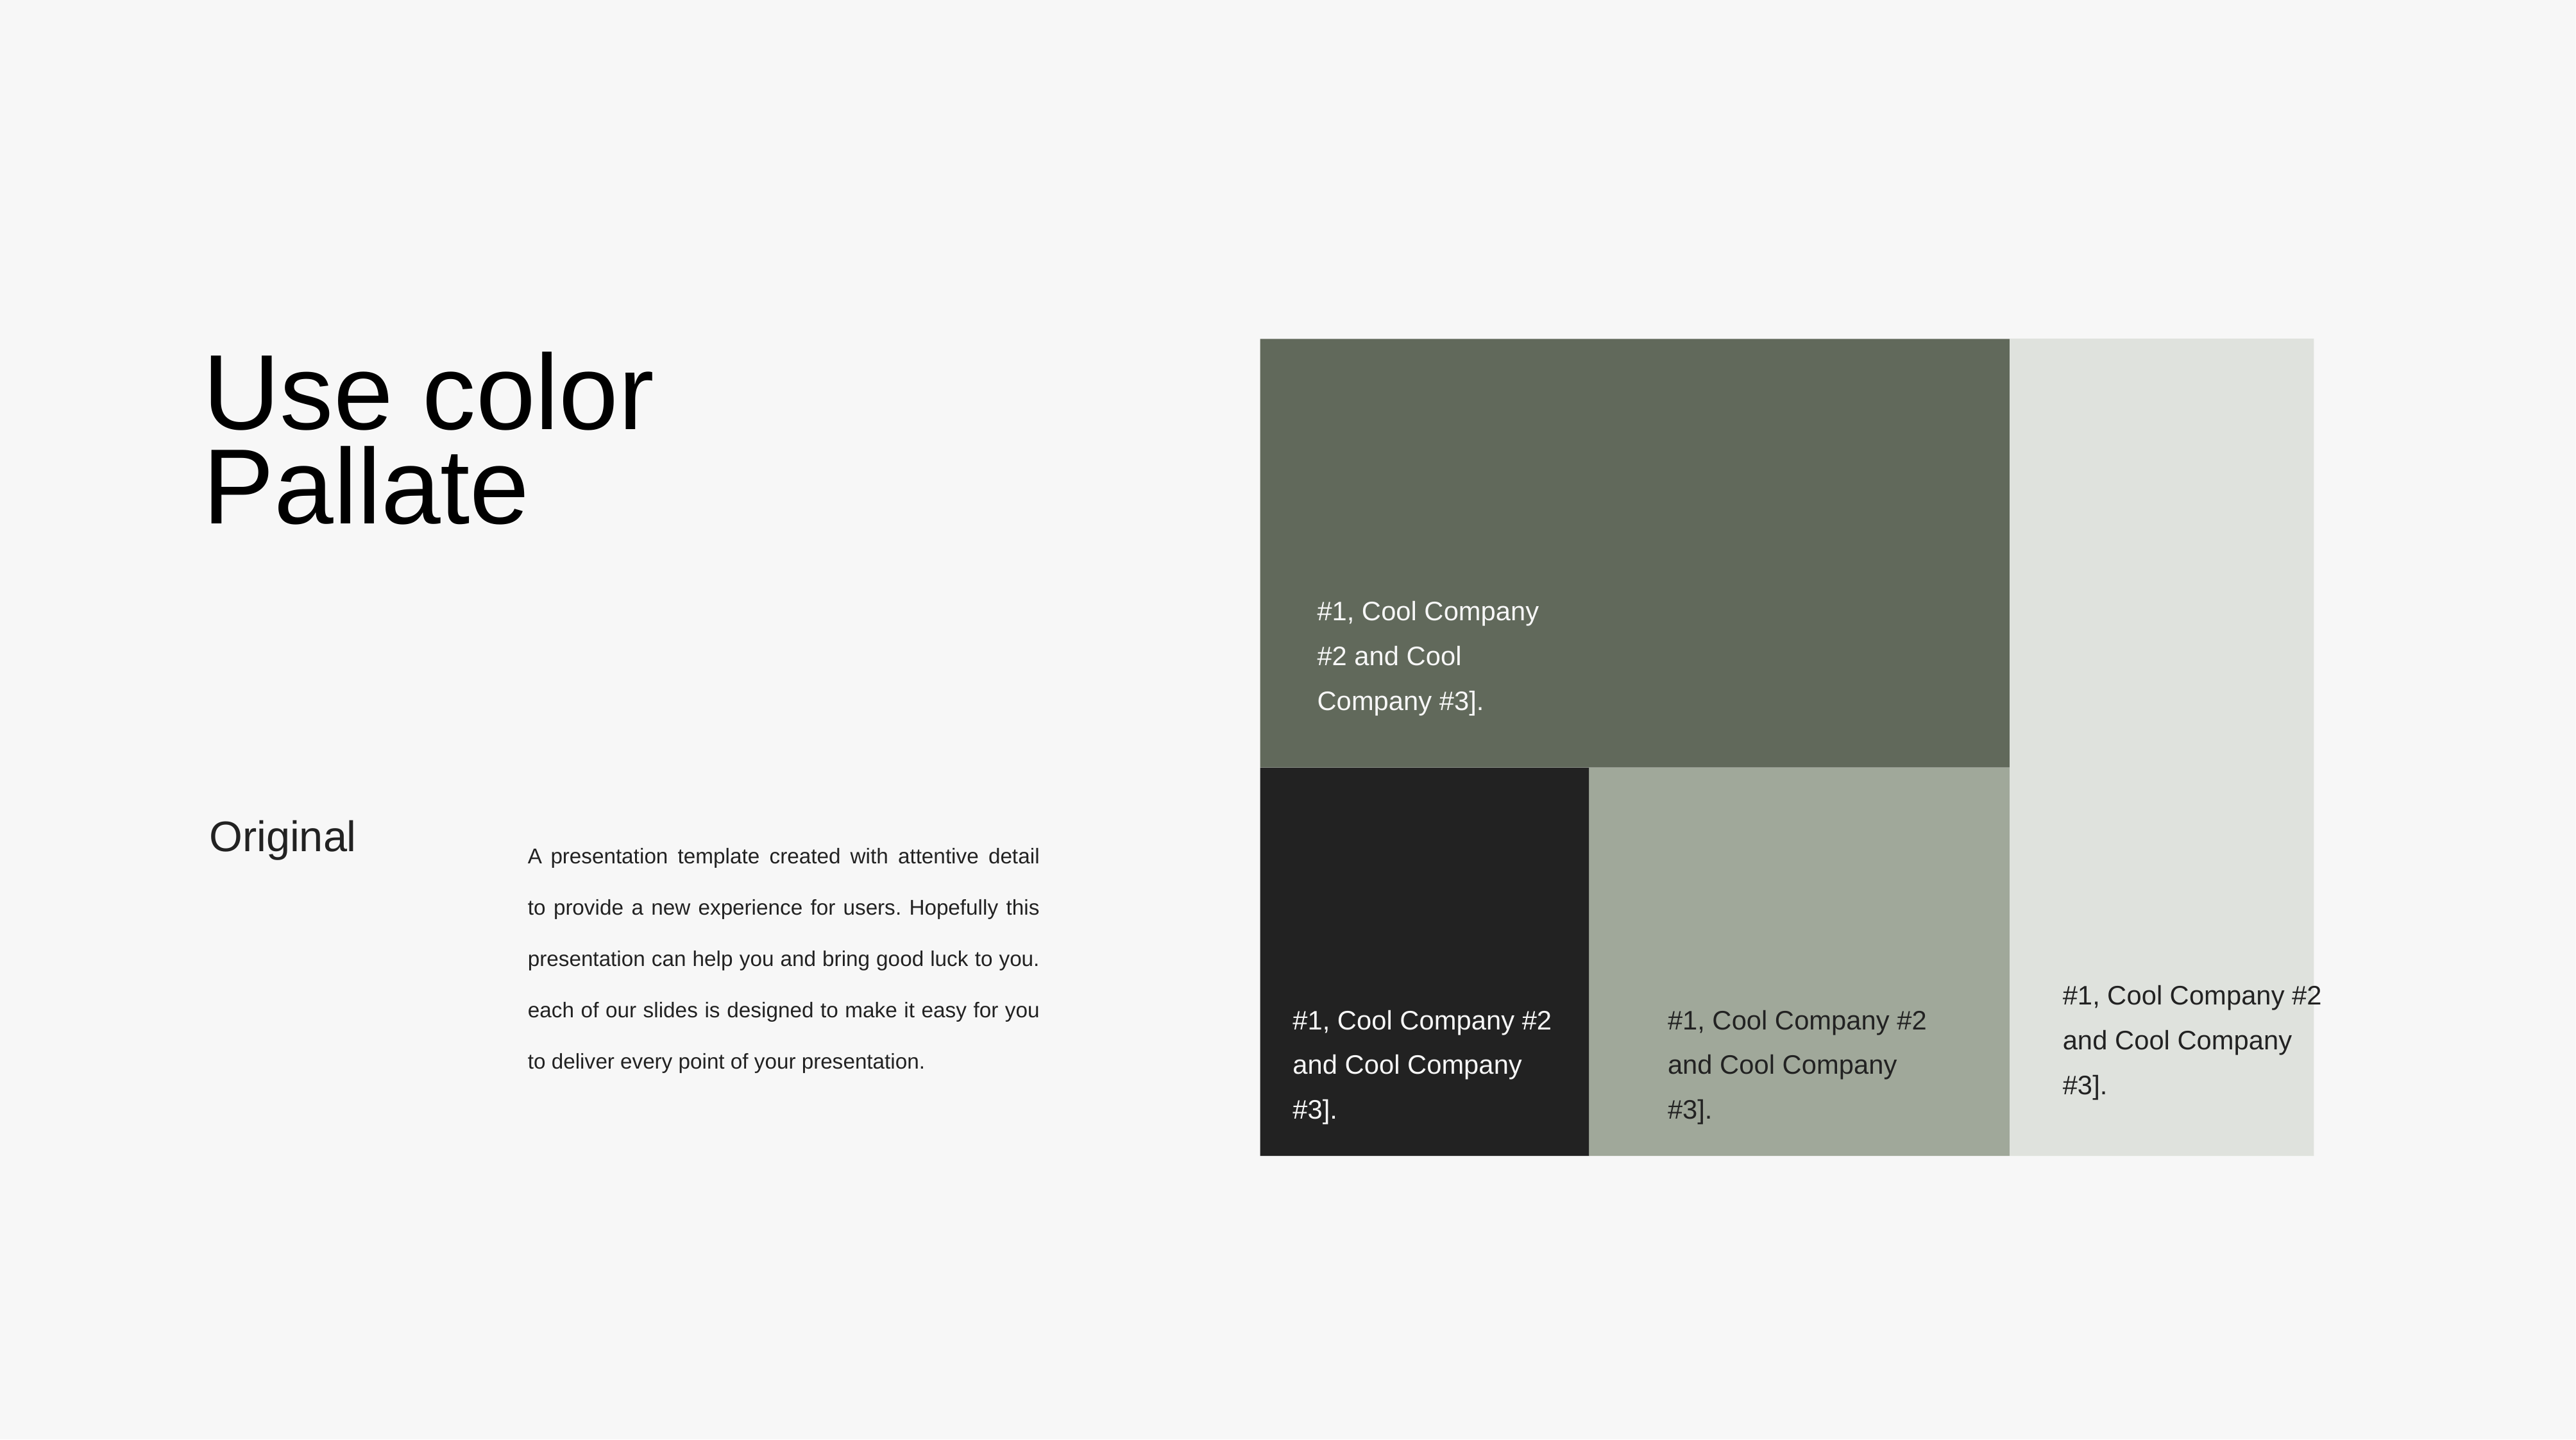

Use color

Pallate
#1, Cool Company #2 and Cool Company #3].

Original
A presentation template created with attentive detail to provide a new experience for users. Hopefully this presentation can help you and bring good luck to you. each of our slides is designed to make it easy for you to deliver every point of your presentation.
#1, Cool Company #2 and Cool Company #3].
#1, Cool Company #2 and Cool Company #3].
#1, Cool Company #2 and Cool Company #3].